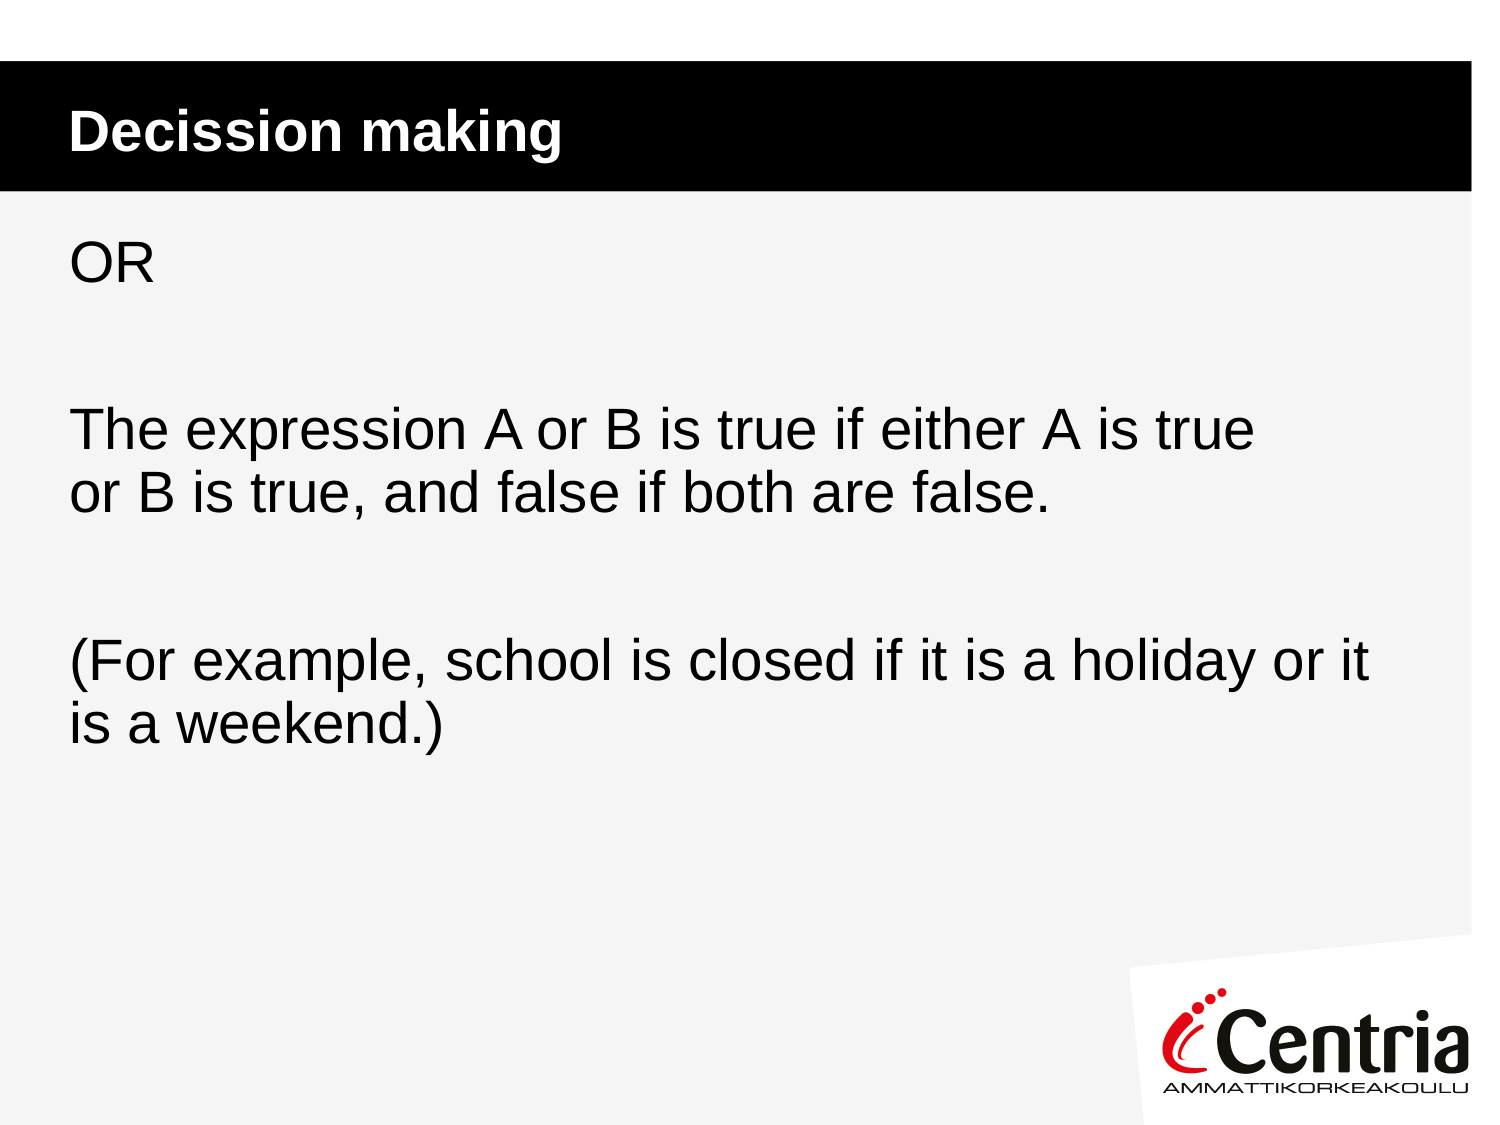

Decission making
OR

The expression A or B is true if either A is true or B is true, and false if both are false.

(For example, school is closed if it is a holiday or it is a weekend.)